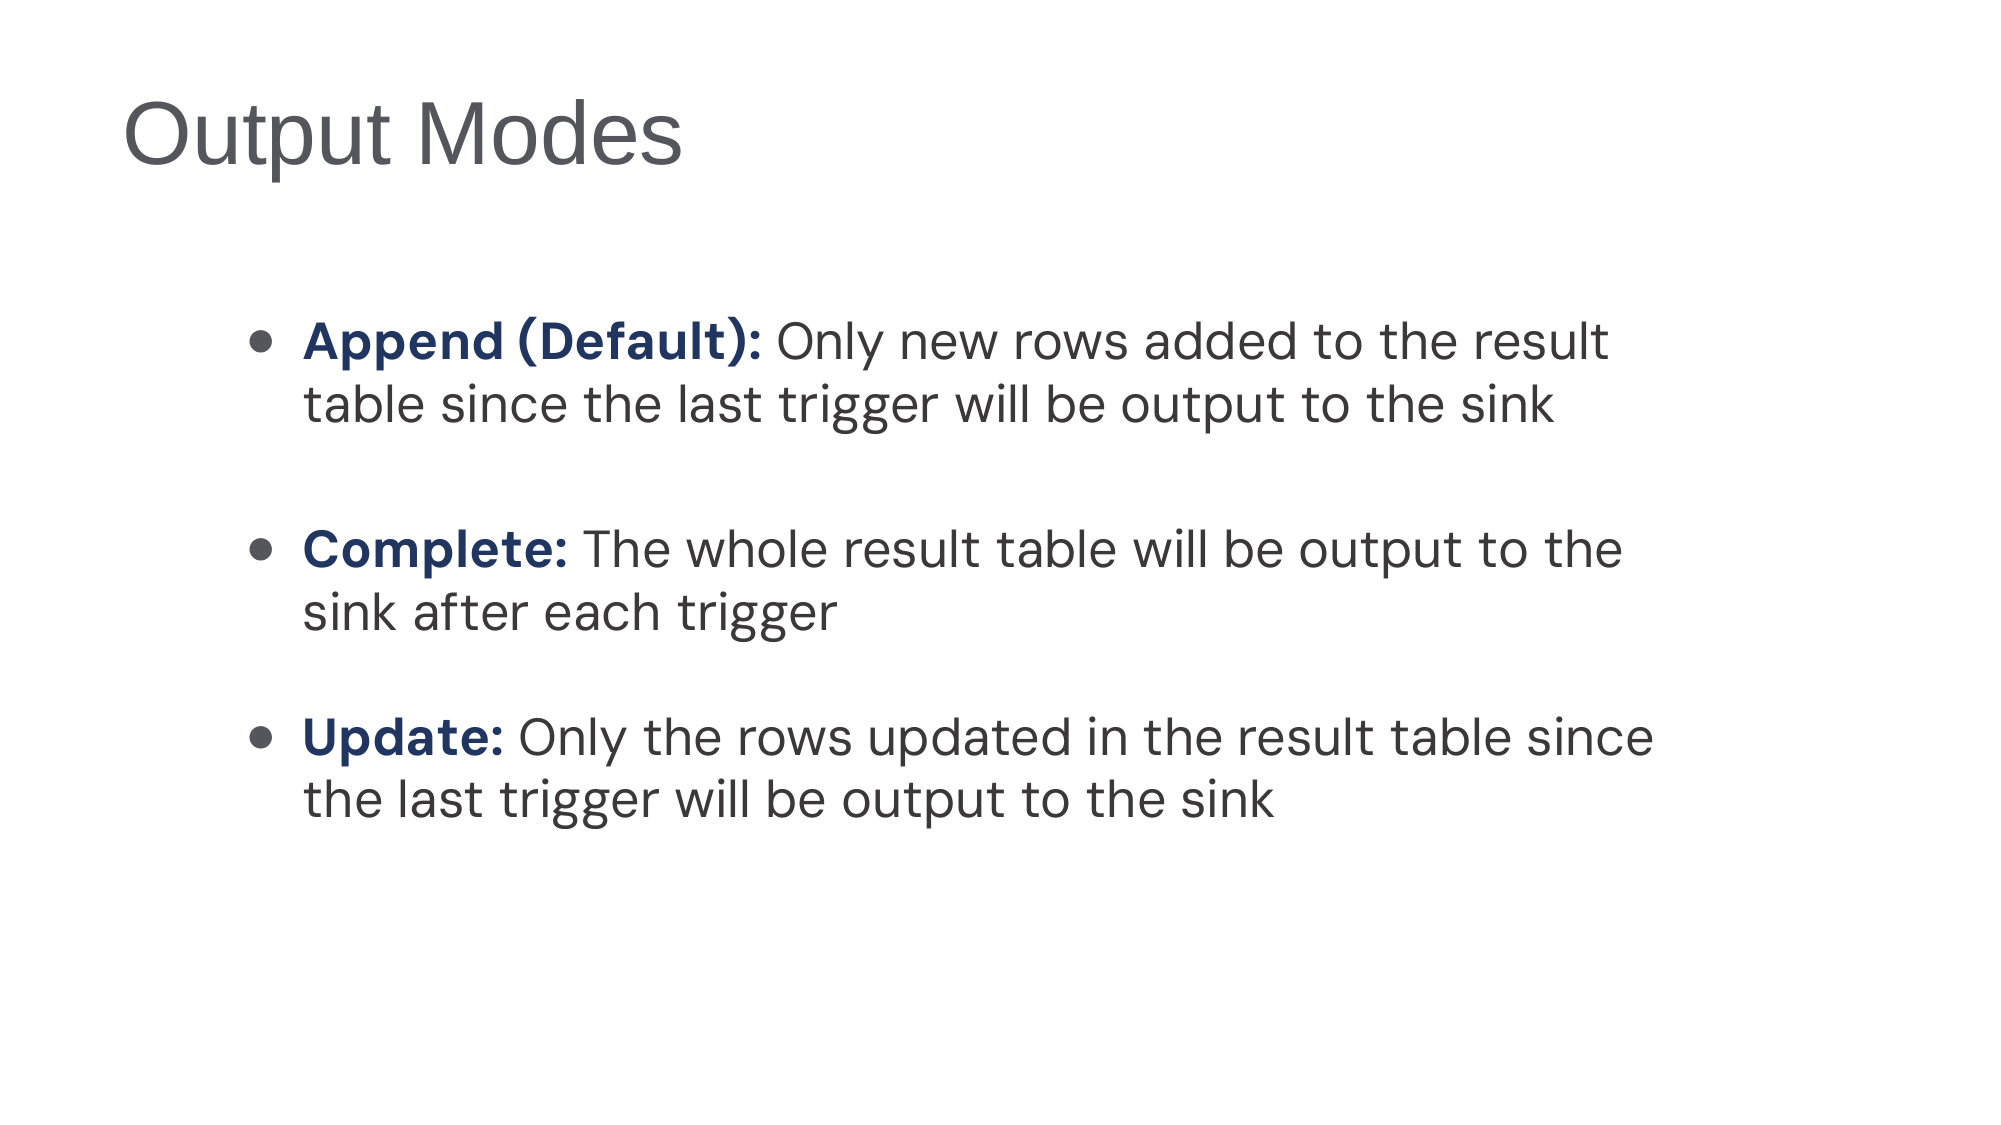

Output Modes
Append (Default): Only new rows added to the result table since the last trigger will be output to the sink

Complete: The whole result table will be output to the sink after each trigger

Update: Only the rows updated in the result table since the last trigger will be output to the sink